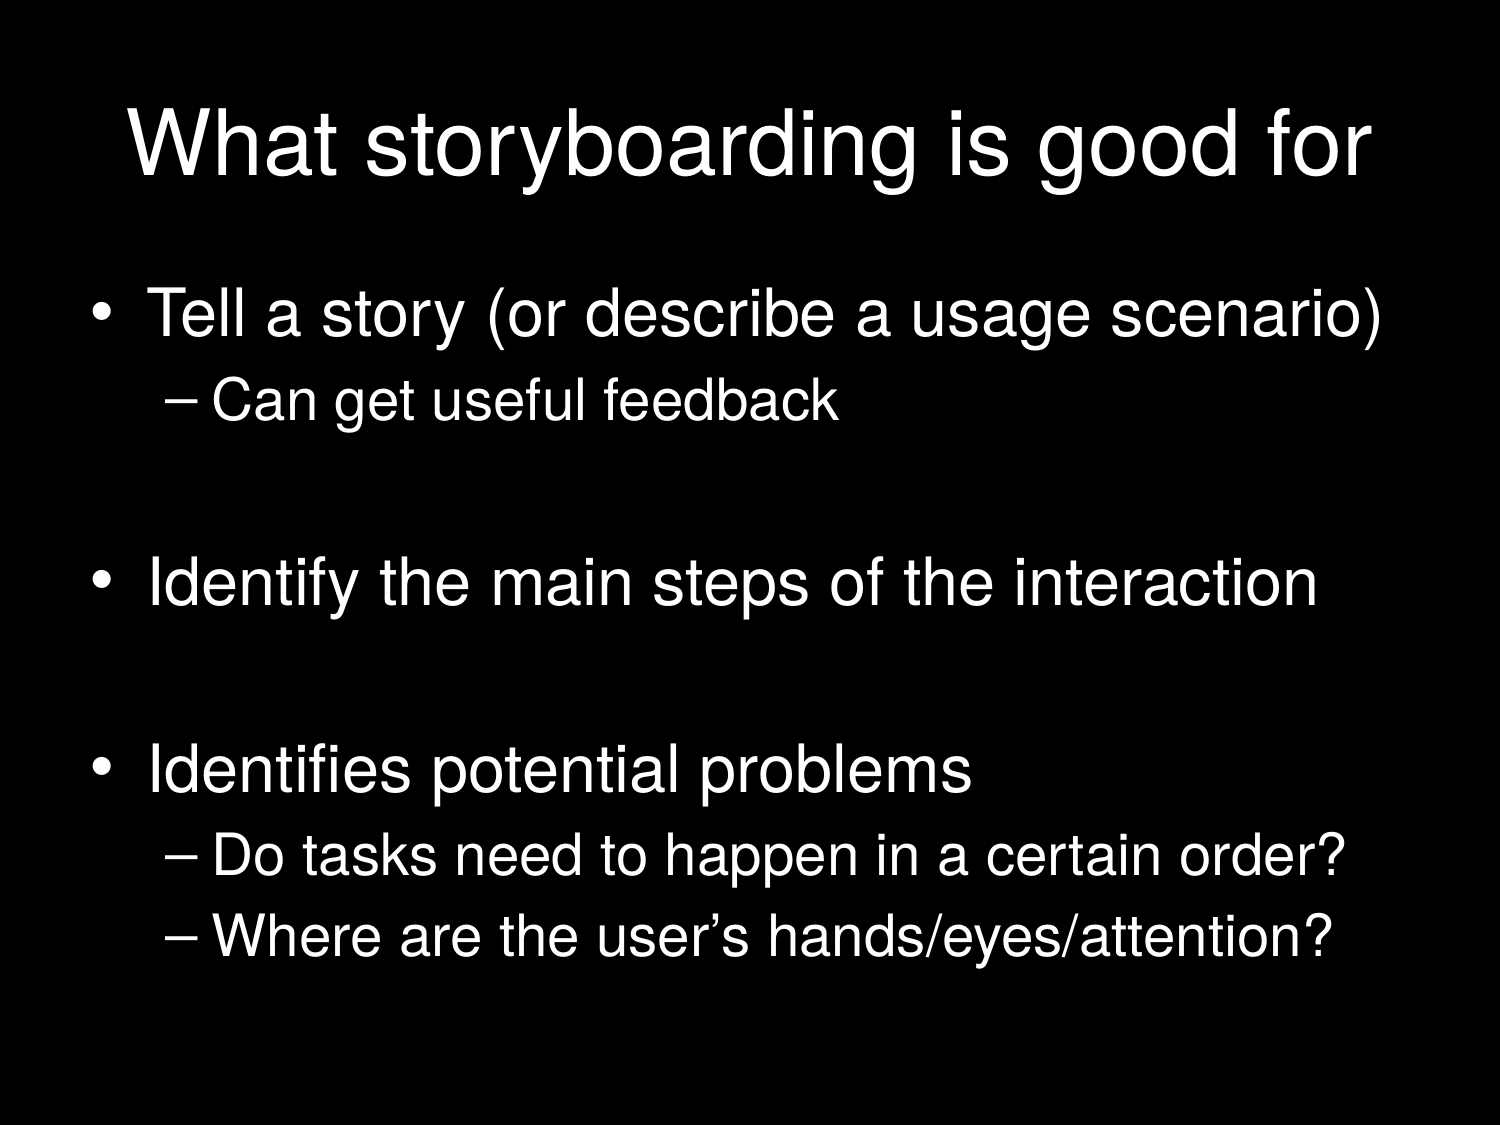

# What storyboarding is good for
Tell a story (or describe a usage scenario)
Can get useful feedback

Identify the main steps of the interaction

Identifies potential problems
Do tasks need to happen in a certain order?
Where are the user’s hands/eyes/attention?